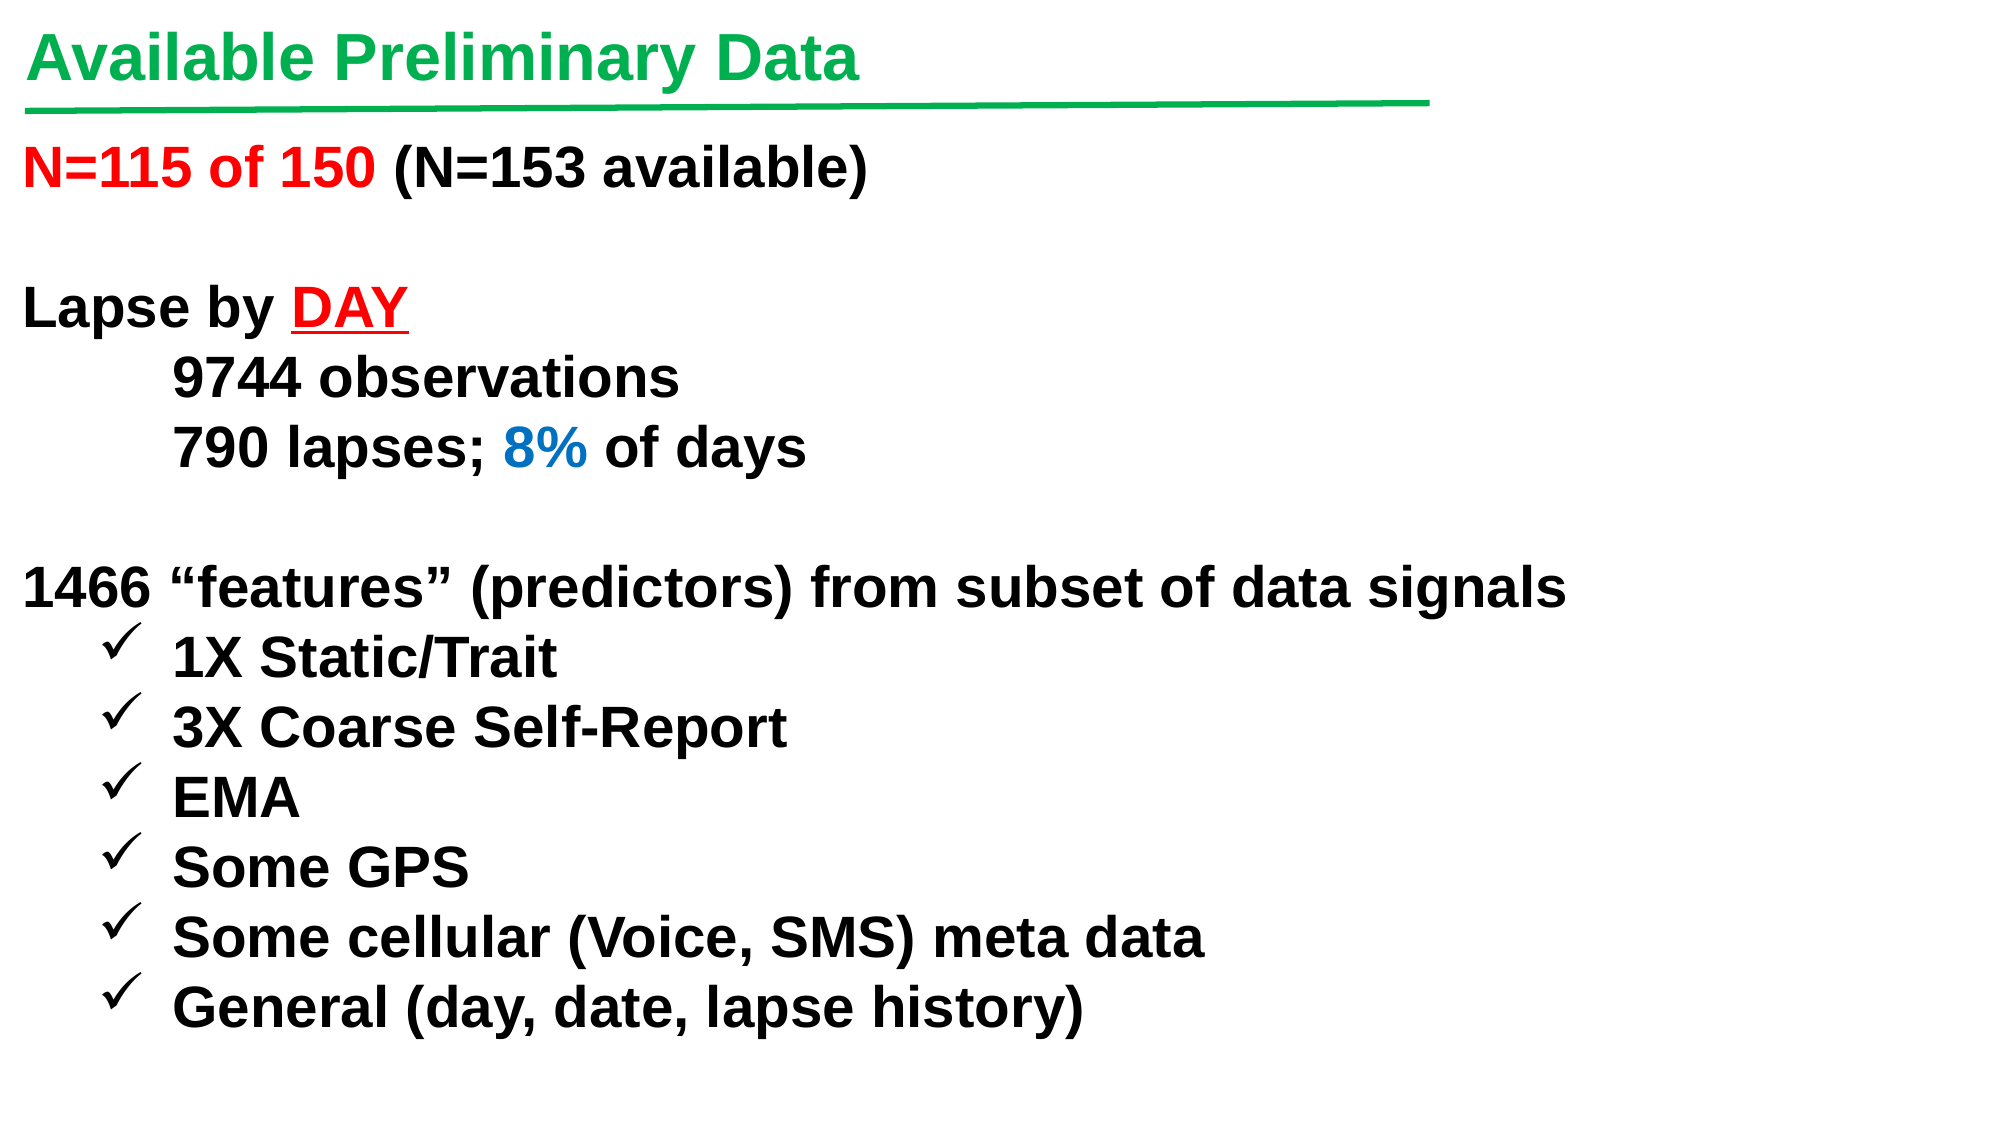

Available Preliminary Data
N=115 of 150 (N=153 available)

Lapse by DAY
	9744 observations
	790 lapses; 8% of days

1466 “features” (predictors) from subset of data signals
1X Static/Trait
3X Coarse Self-Report
EMA
Some GPS
Some cellular (Voice, SMS) meta data
General (day, date, lapse history)